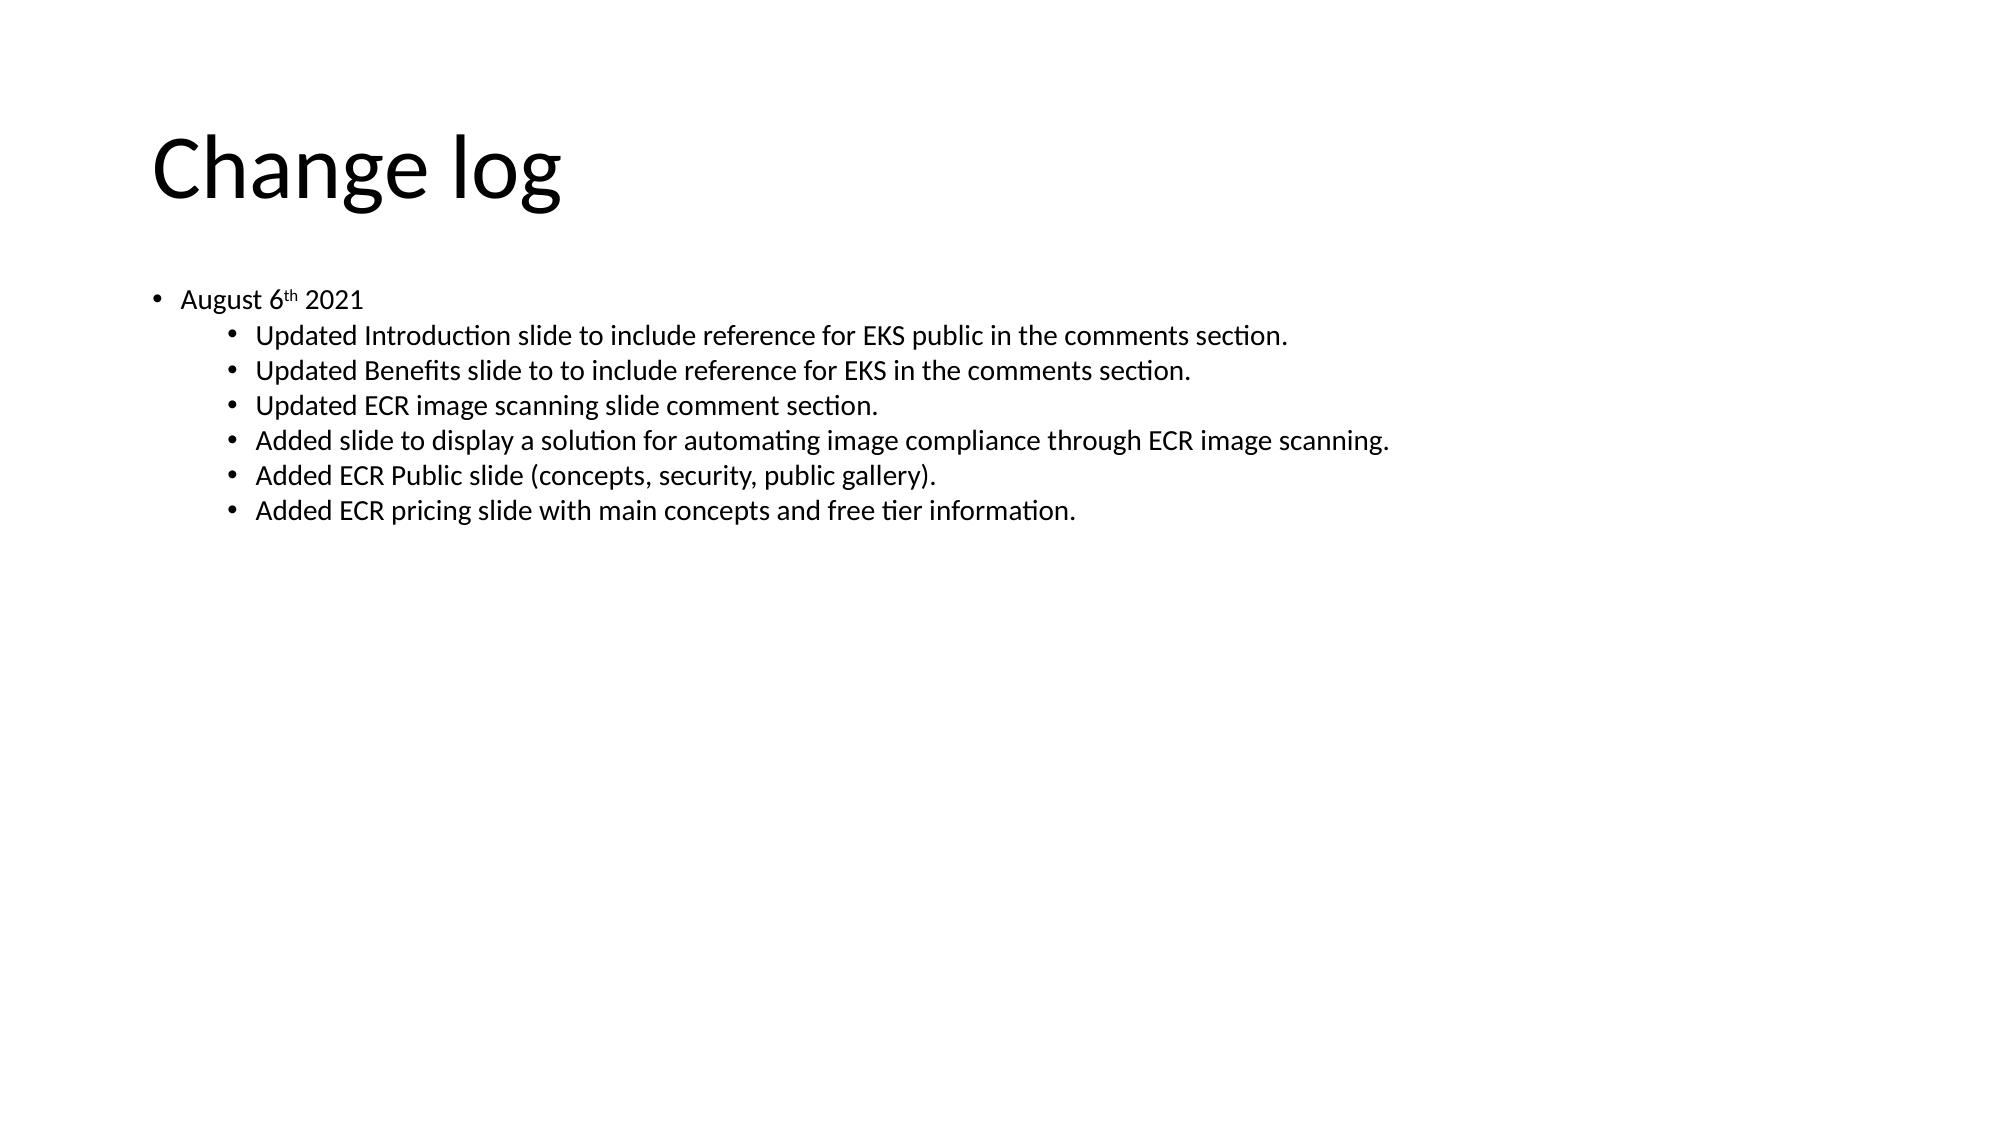

# Change log
August 6th 2021
Updated Introduction slide to include reference for EKS public in the comments section.
Updated Benefits slide to to include reference for EKS in the comments section.
Updated ECR image scanning slide comment section.
Added slide to display a solution for automating image compliance through ECR image scanning.
Added ECR Public slide (concepts, security, public gallery).
Added ECR pricing slide with main concepts and free tier information.